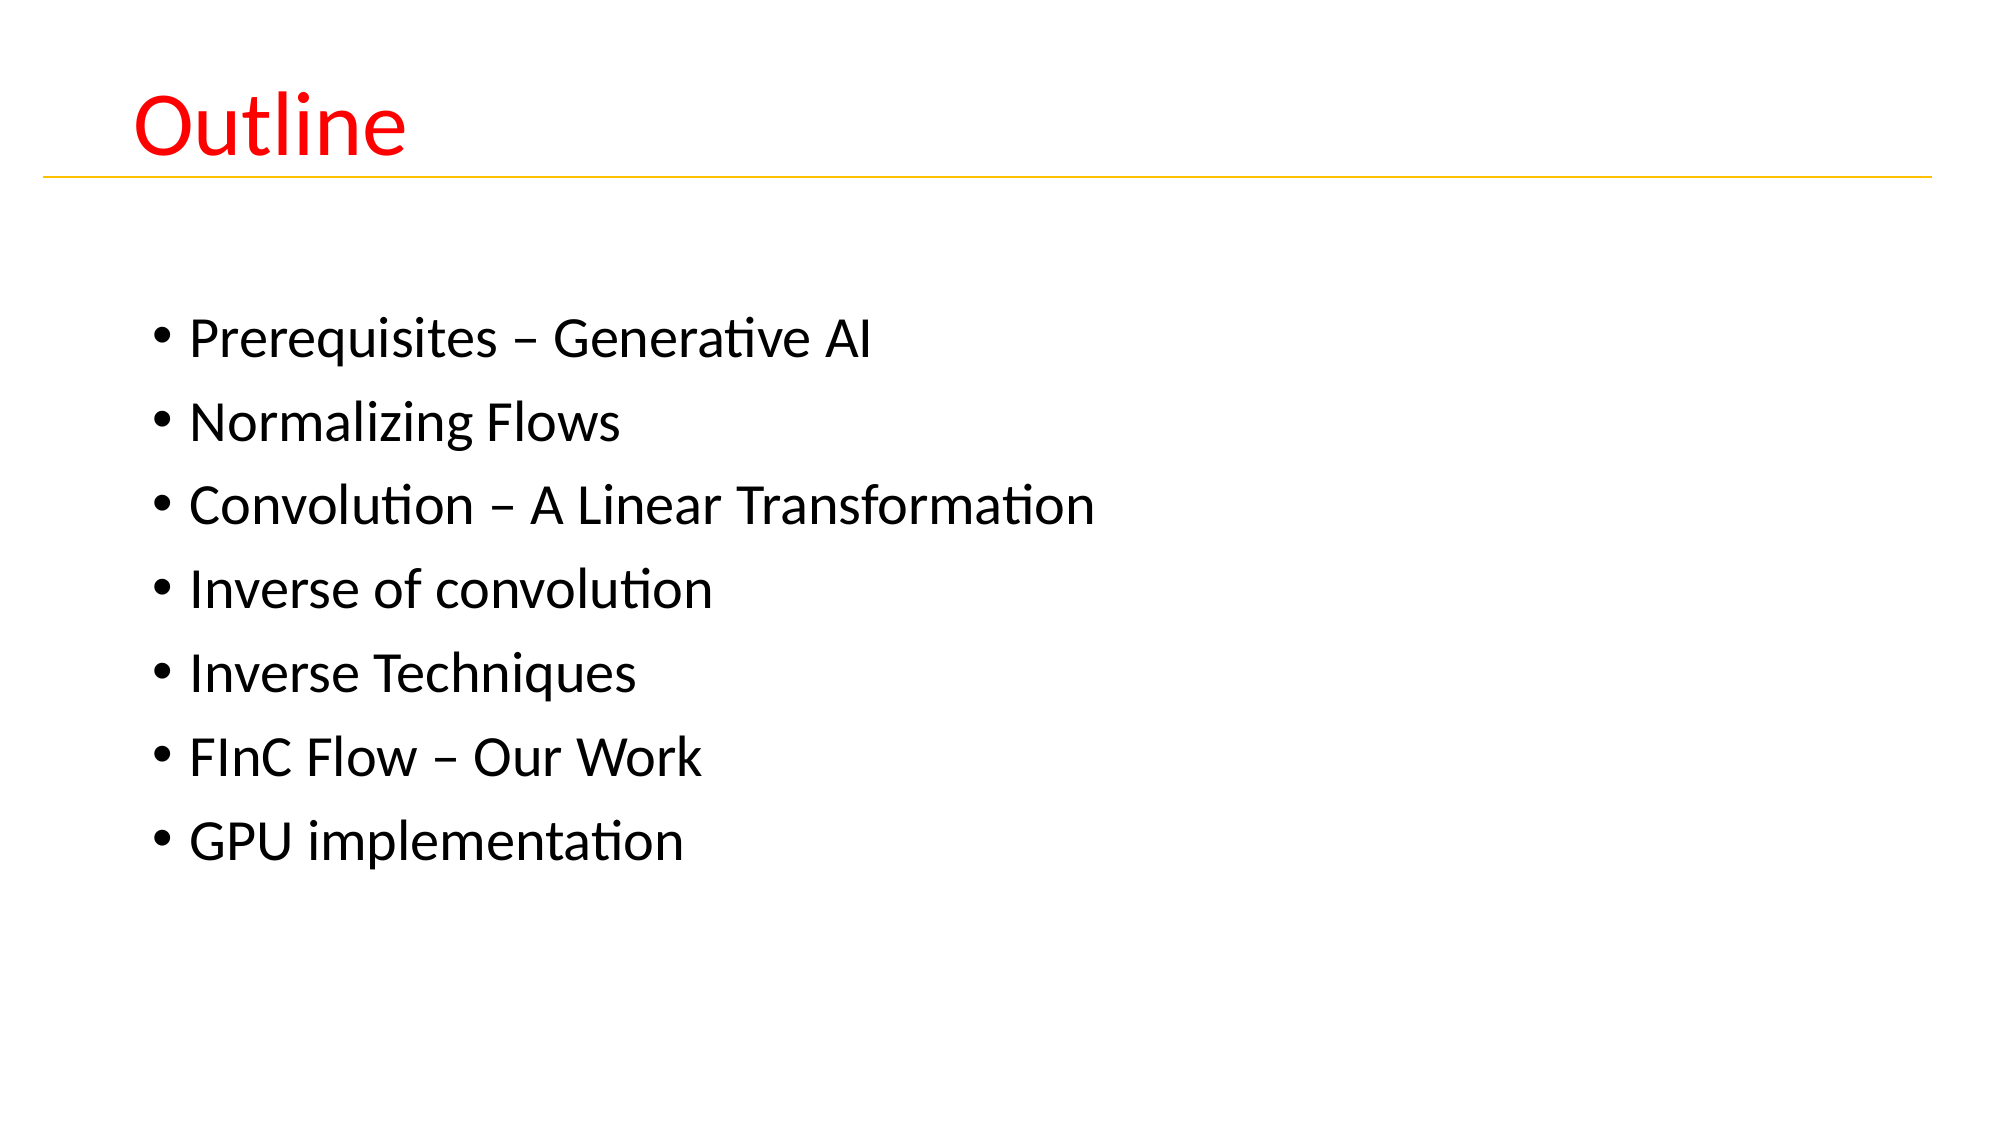

# Outline
Prerequisites – Generative AI
Normalizing Flows
Convolution – A Linear Transformation
Inverse of convolution
Inverse Techniques
FInC Flow – Our Work
GPU implementation